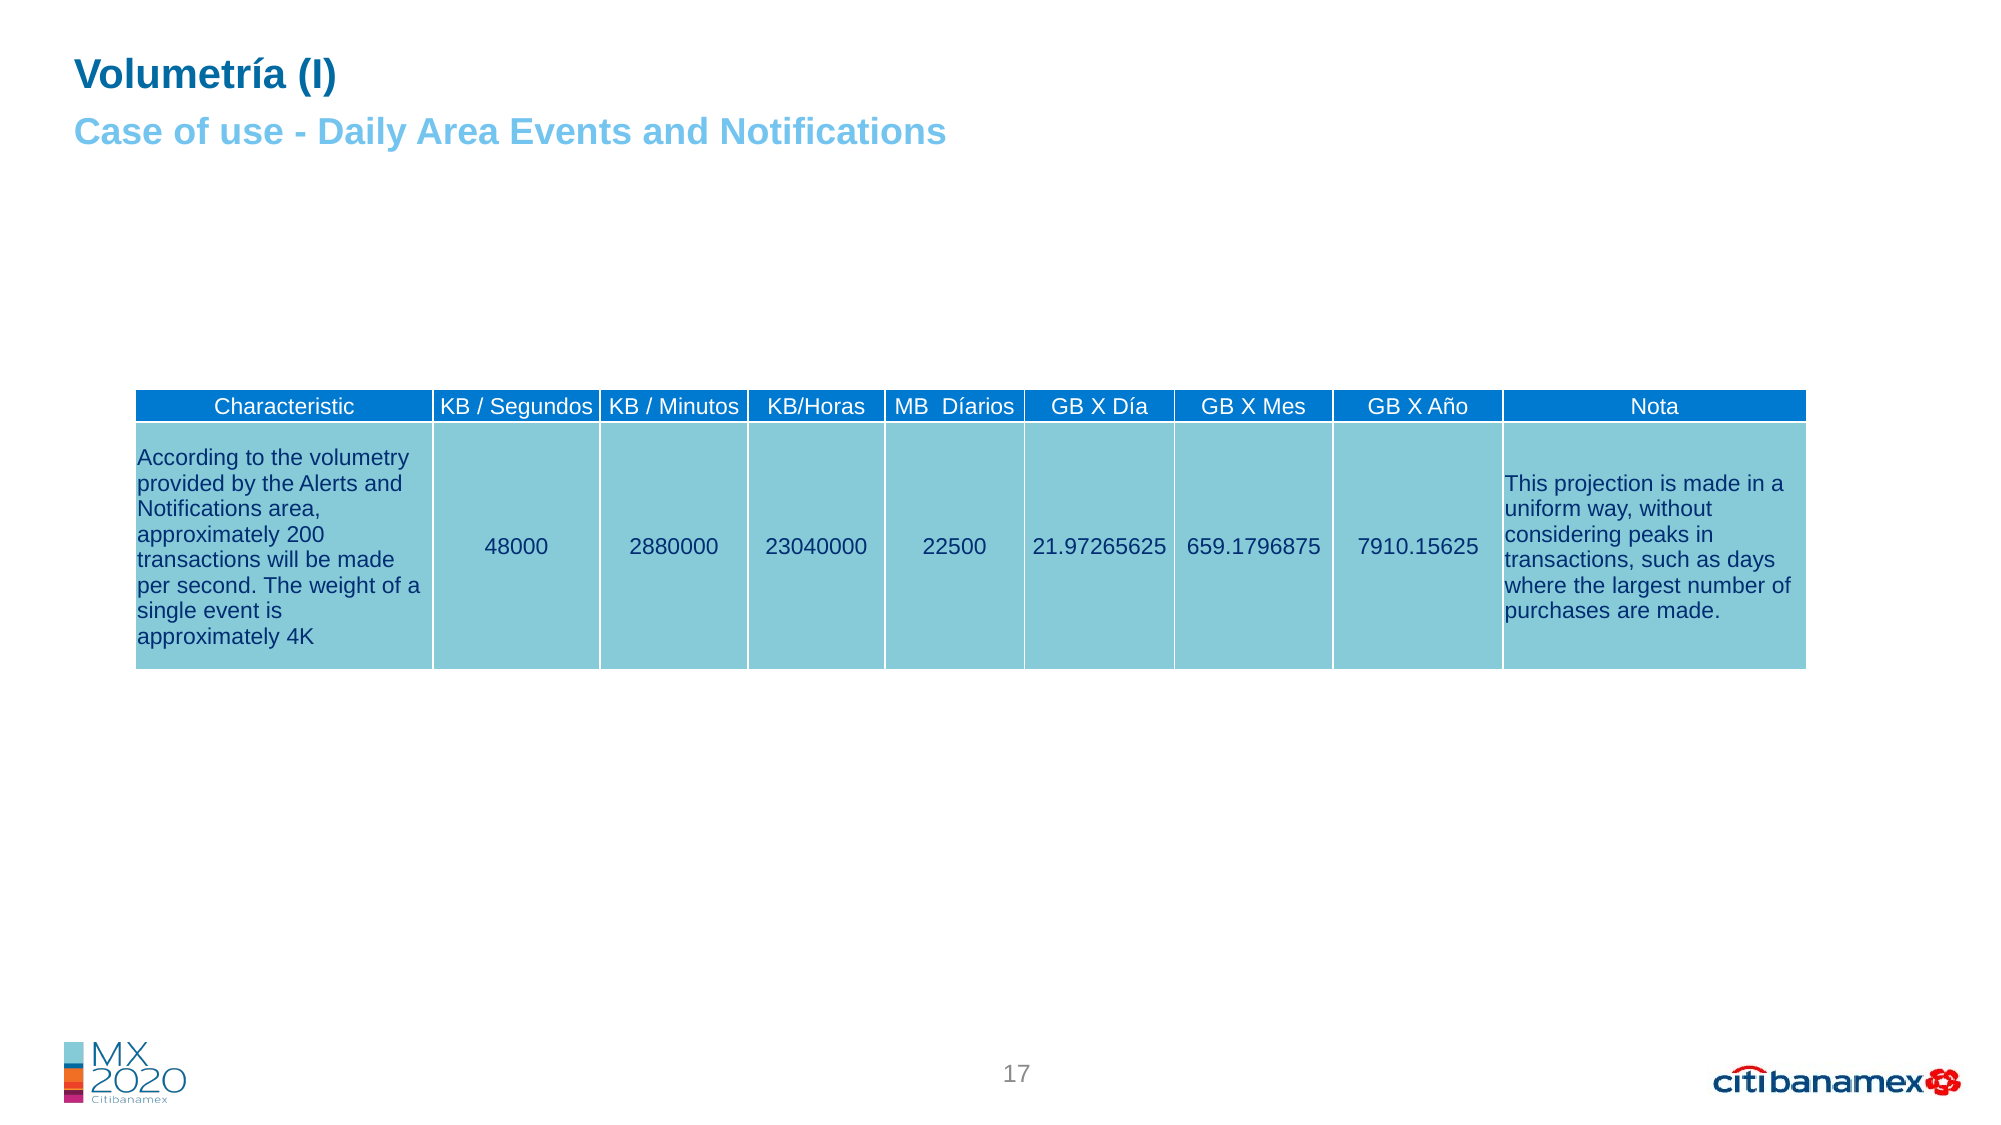

Volumetría (I)
Case of use - Daily Area Events and Notifications
| Characteristic | KB / Segundos | KB / Minutos | KB/Horas | MB Díarios | GB X Día | GB X Mes | GB X Año | Nota |
| --- | --- | --- | --- | --- | --- | --- | --- | --- |
| According to the volumetry provided by the Alerts and Notifications area, approximately 200 transactions will be made per second. The weight of a single event is approximately 4K | 48000 | 2880000 | 23040000 | 22500 | 21.97265625 | 659.1796875 | 7910.15625 | This projection is made in a uniform way, without considering peaks in transactions, such as days where the largest number of purchases are made. |